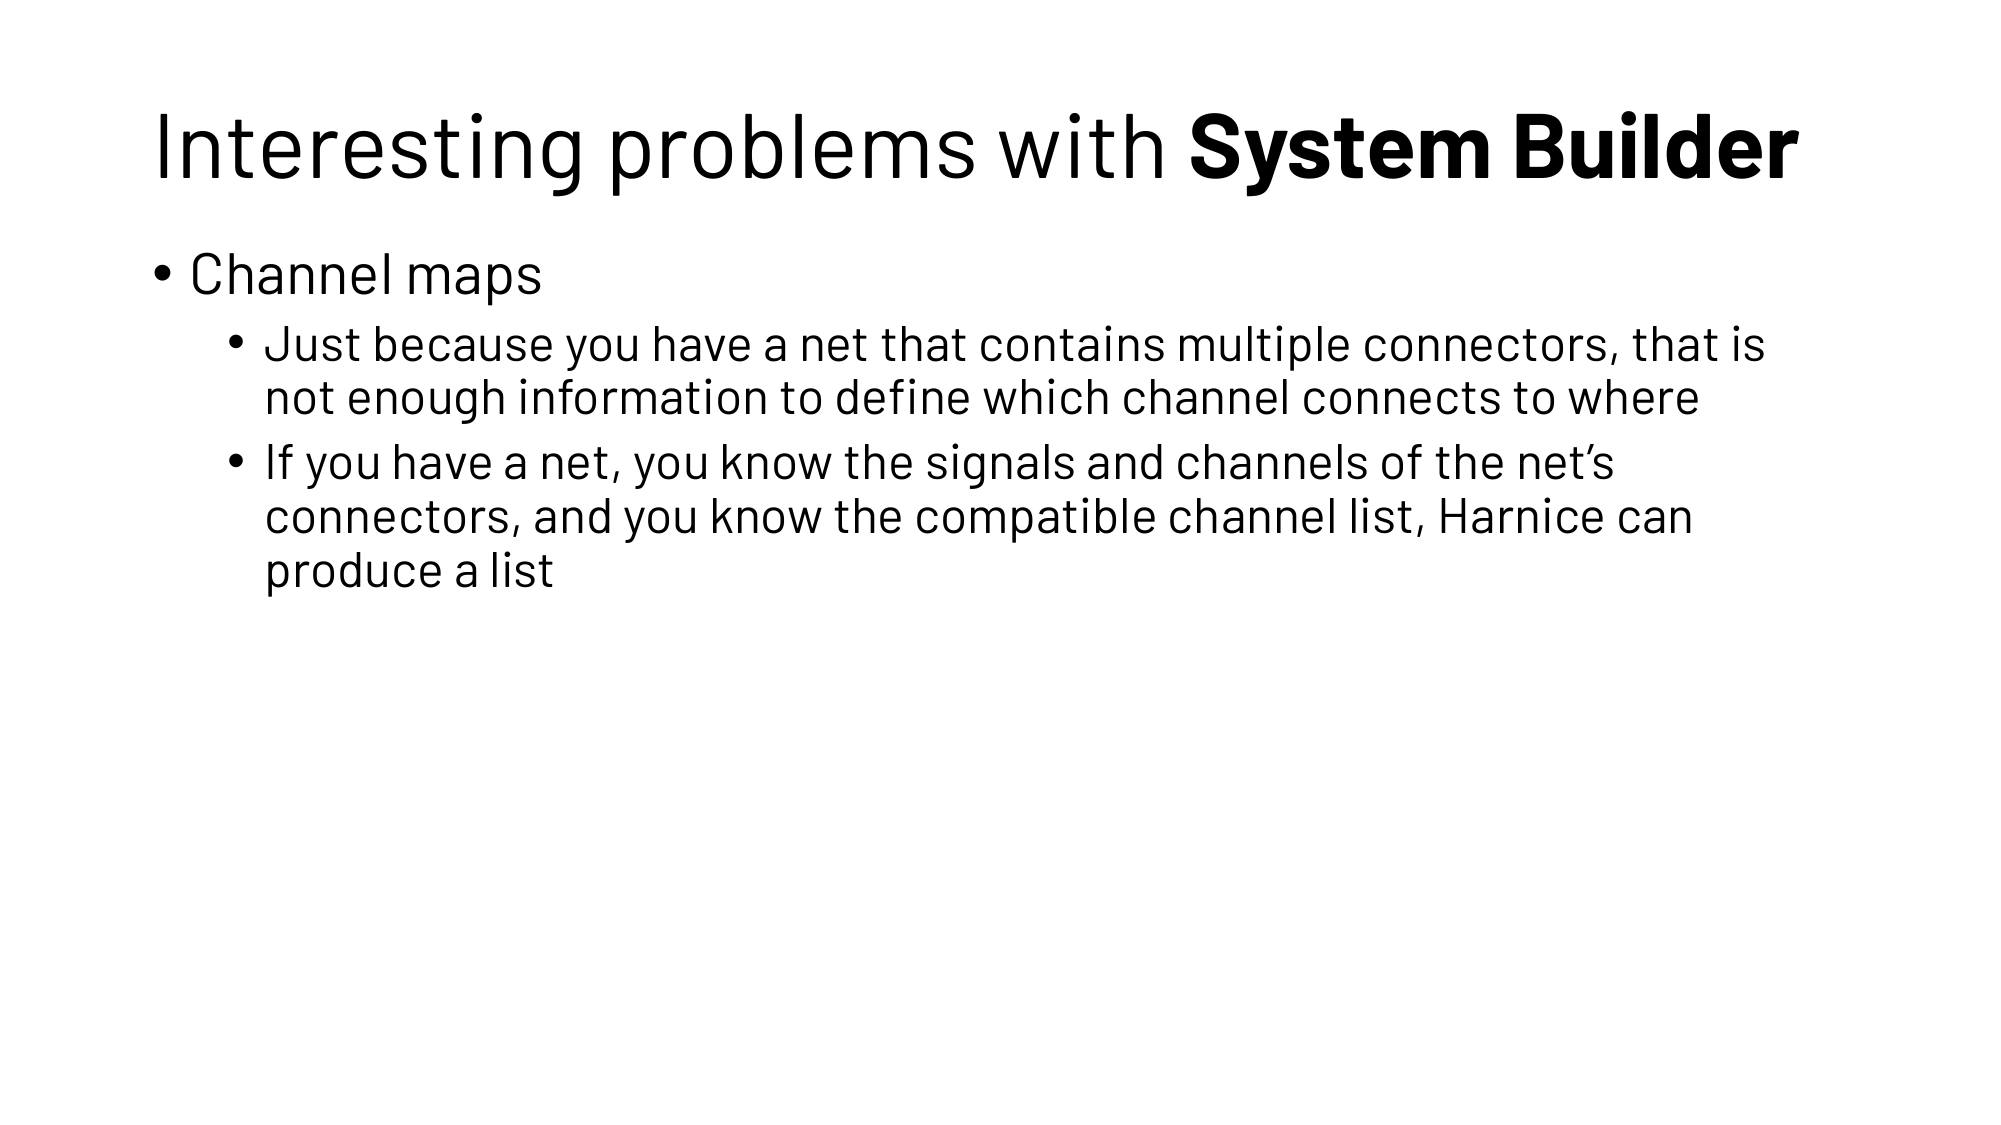

# Interesting problems with System Builder
Channel maps
Just because you have a net that contains multiple connectors, that is not enough information to define which channel connects to where
If you have a net, you know the signals and channels of the net’s connectors, and you know the compatible channel list, Harnice can produce a list